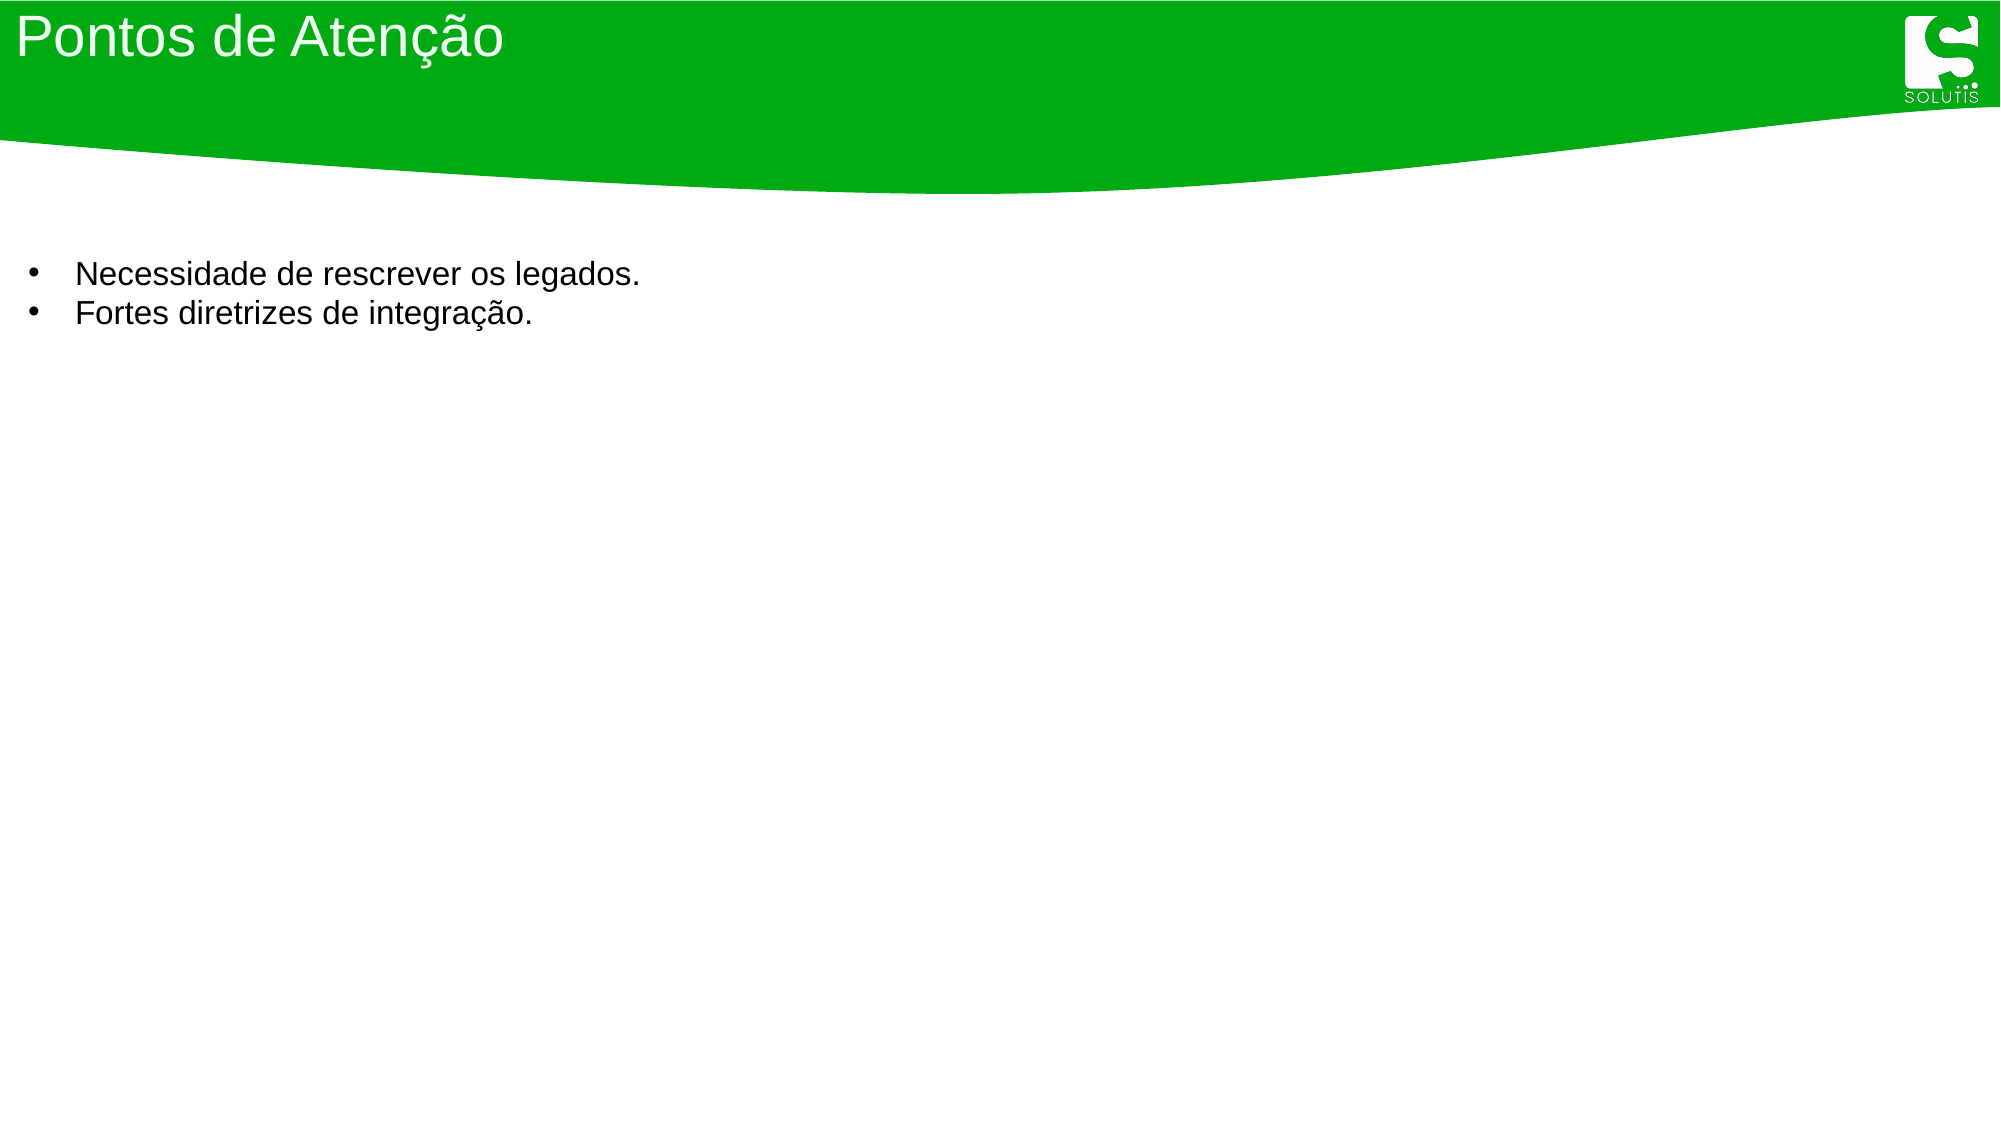

# Pontos de Atenção

Necessidade de rescrever os legados.
Fortes diretrizes de integração.